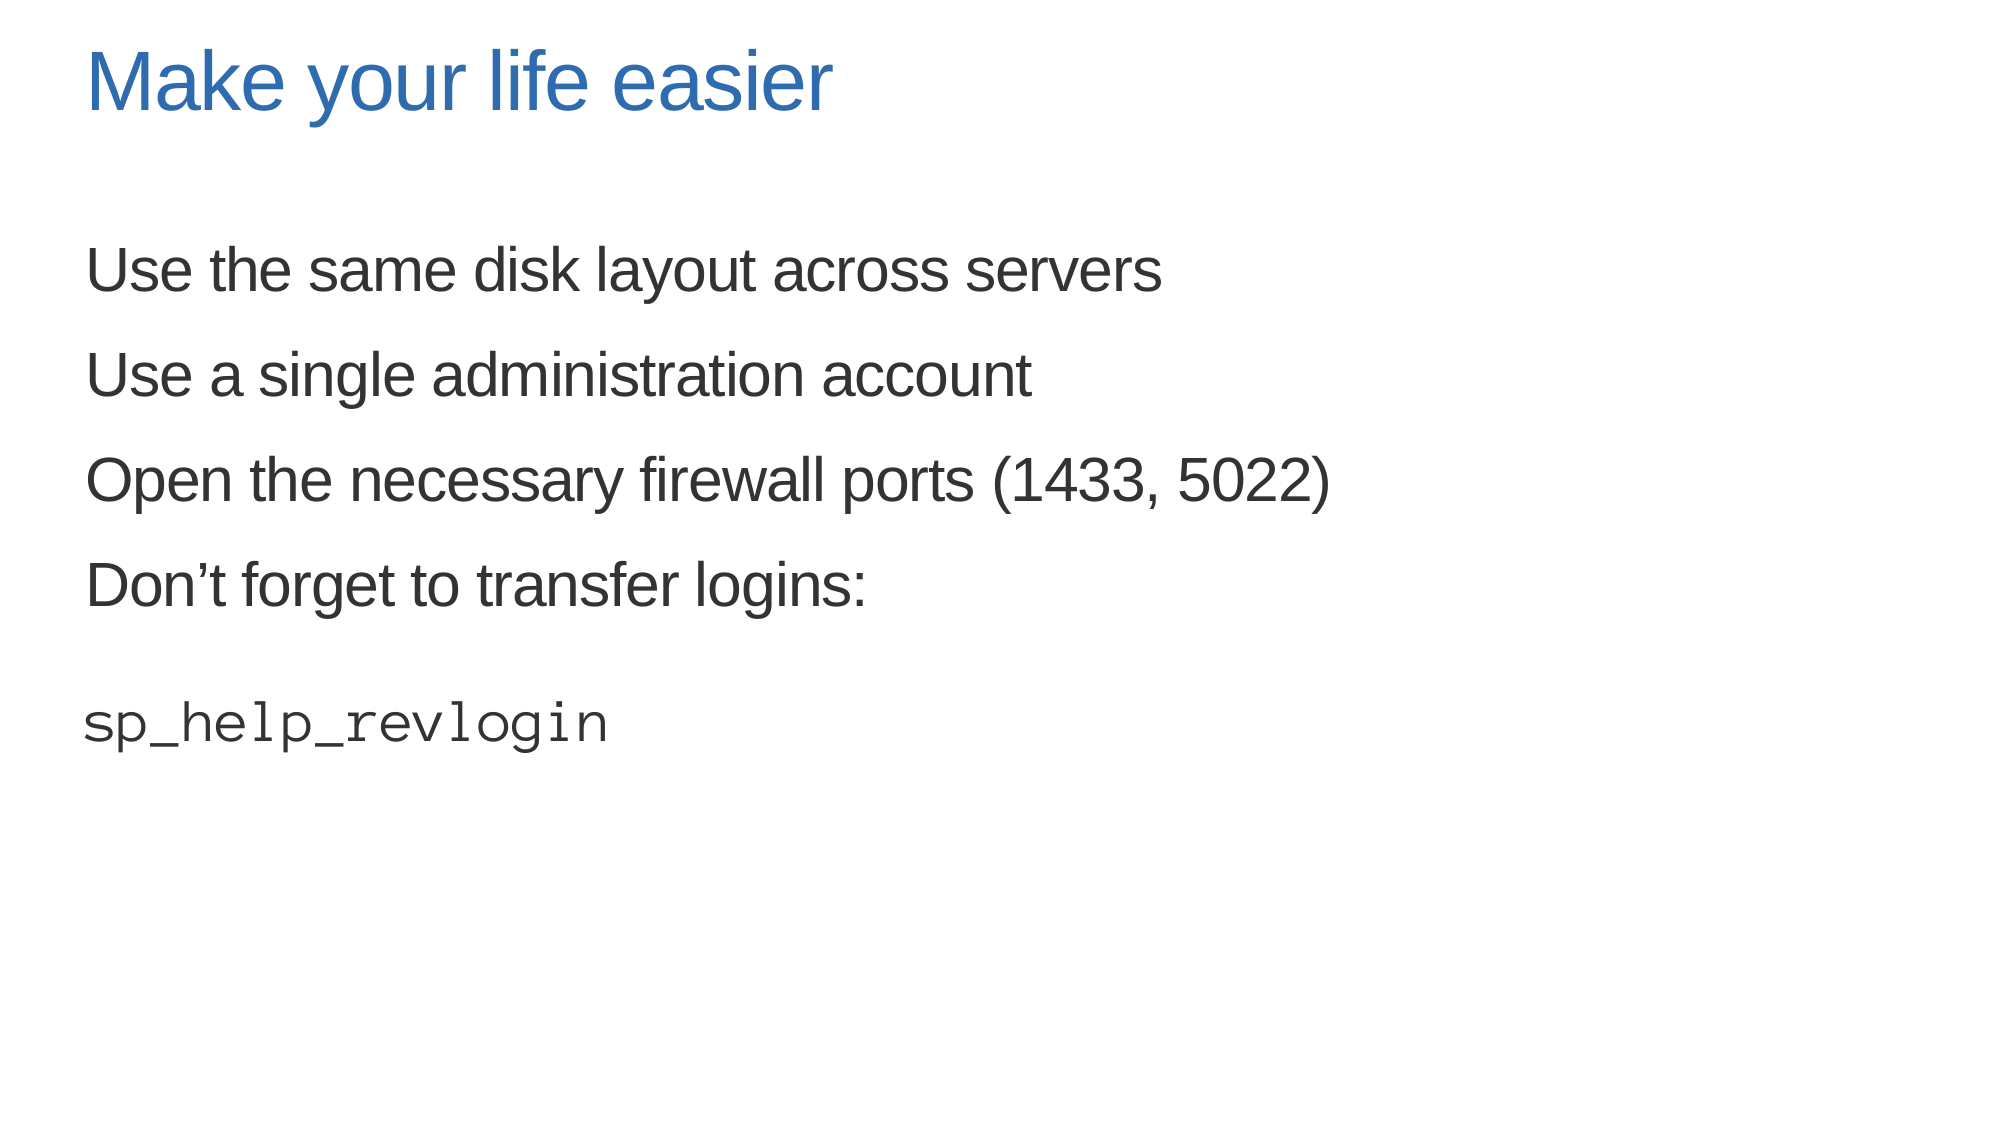

# Make your life easier
Use the same disk layout across servers
Use a single administration account
Open the necessary firewall ports (1433, 5022)
Don’t forget to transfer logins:
sp_help_revlogin